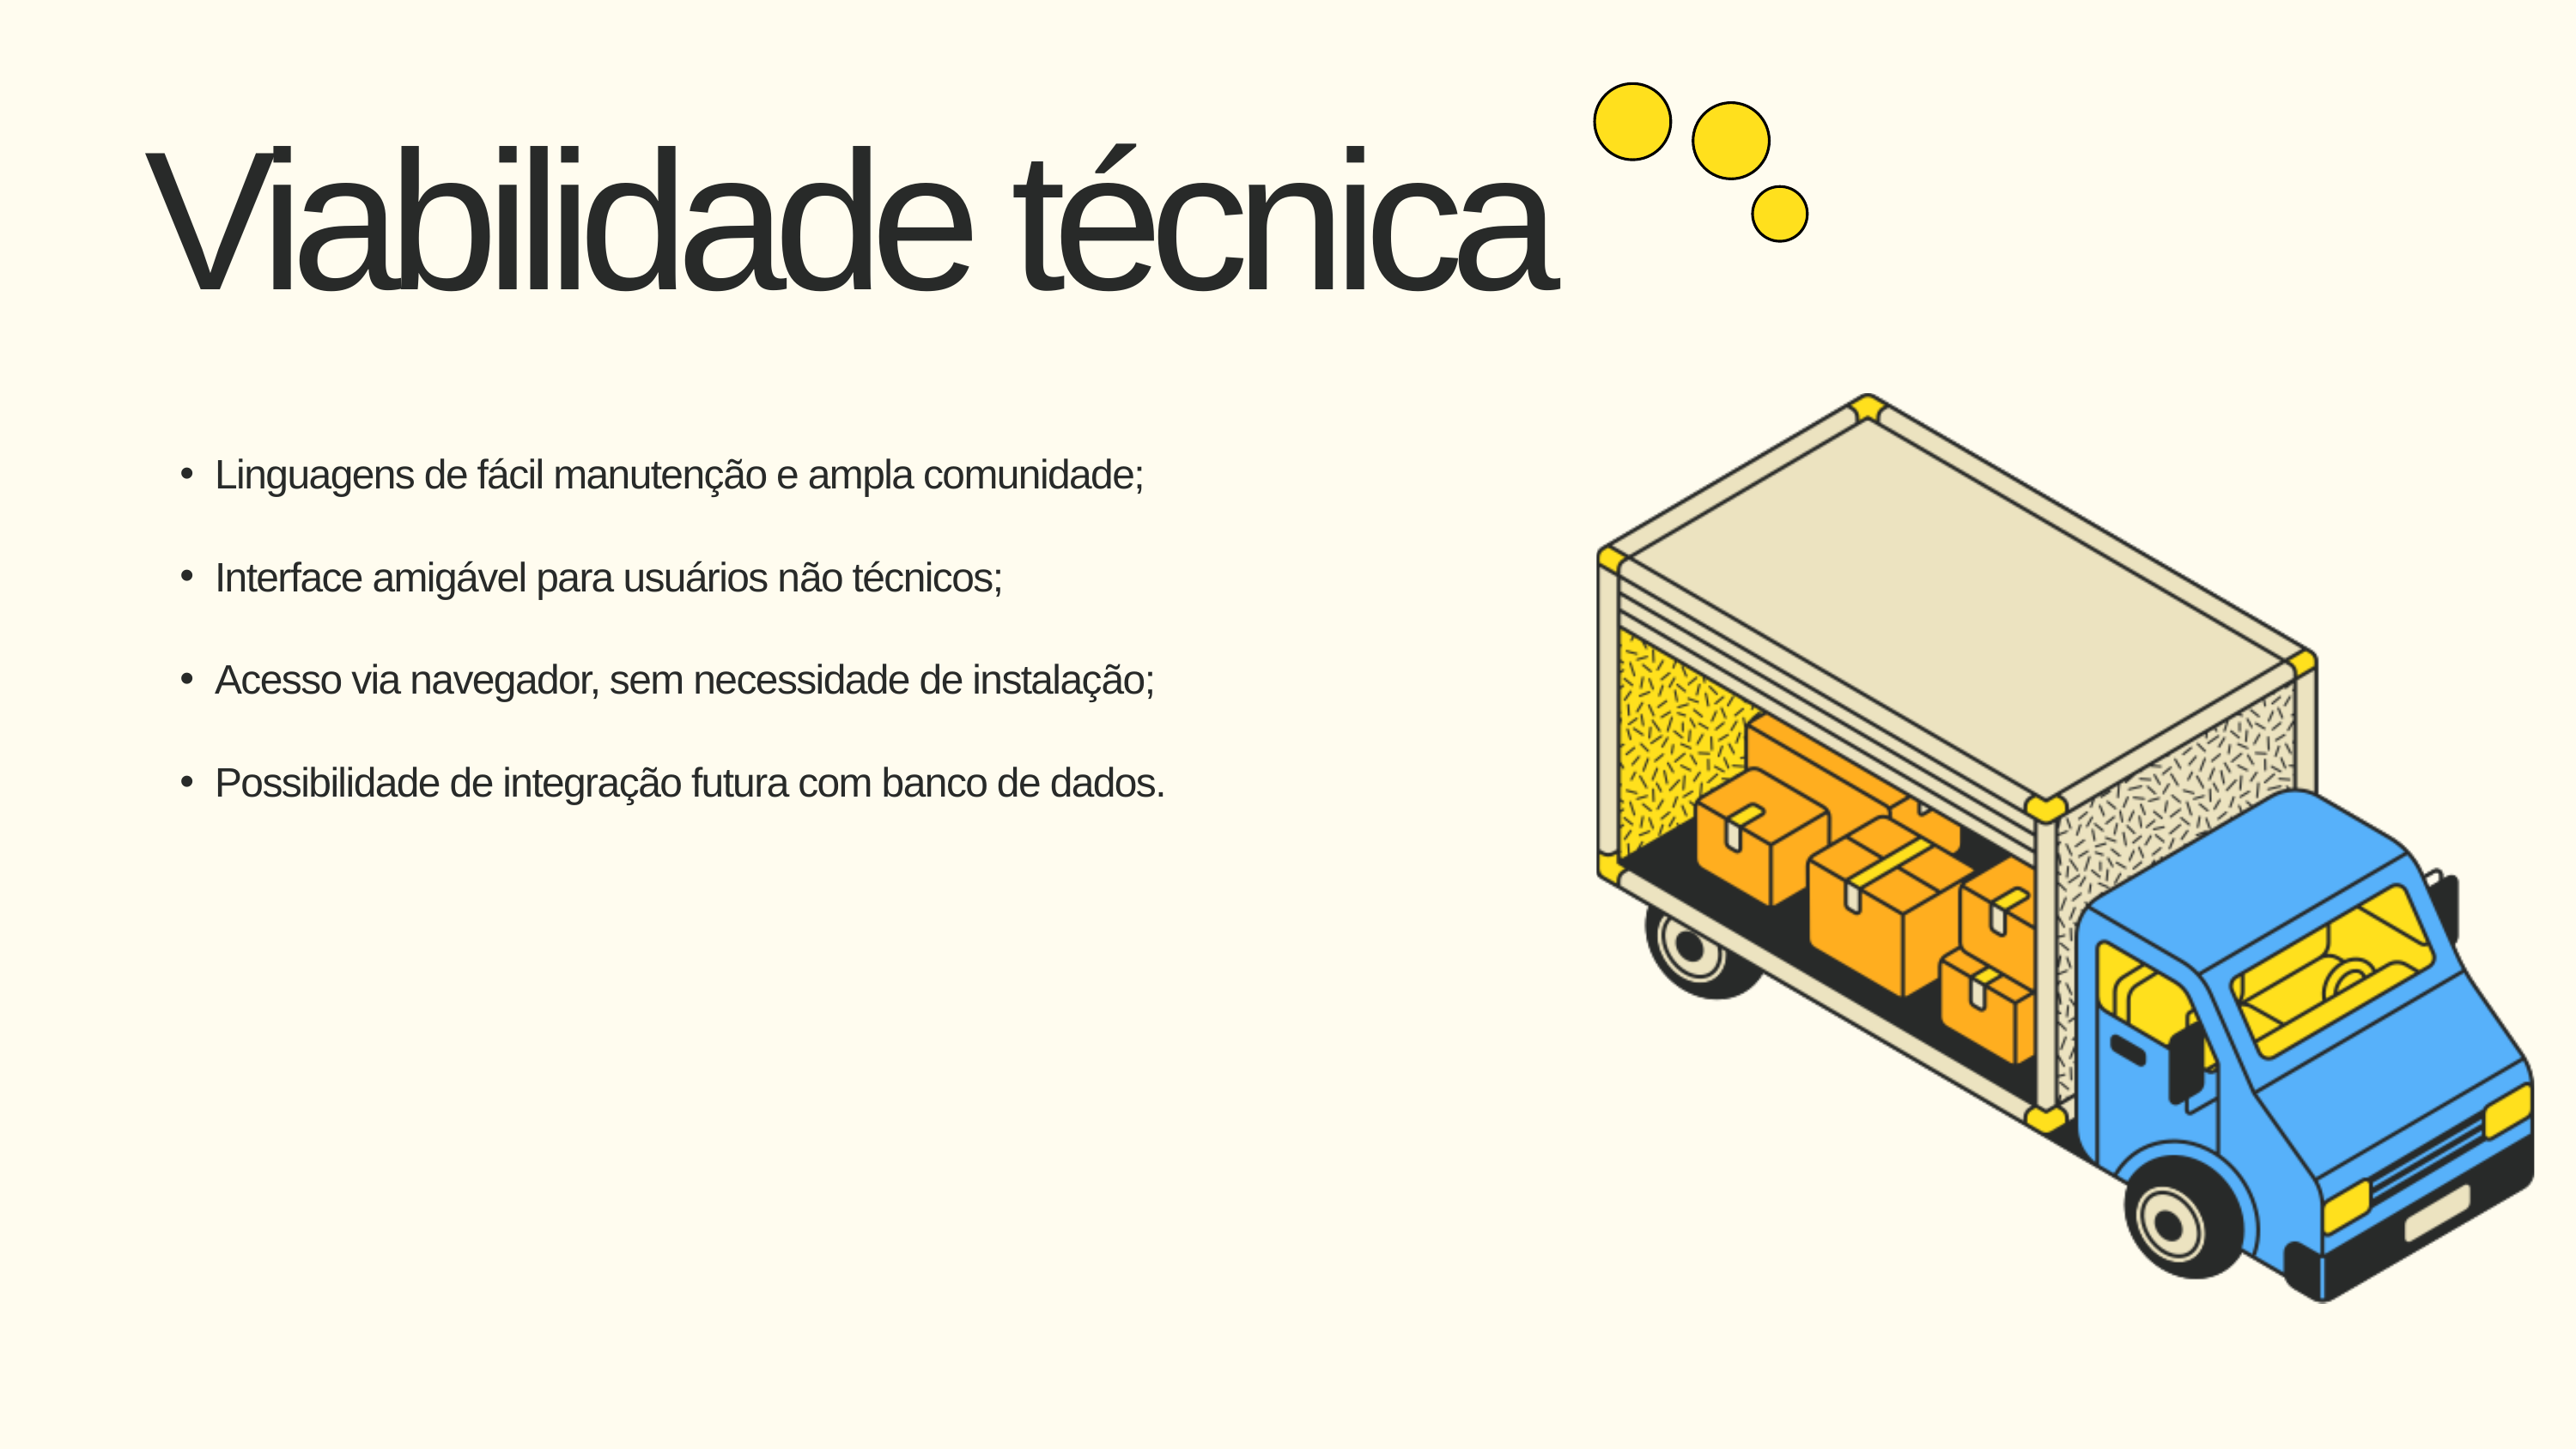

Viabilidade técnica

Linguagens de fácil manutenção e ampla comunidade;
Interface amigável para usuários não técnicos;
Acesso via navegador, sem necessidade de instalação;
Possibilidade de integração futura com banco de dados.